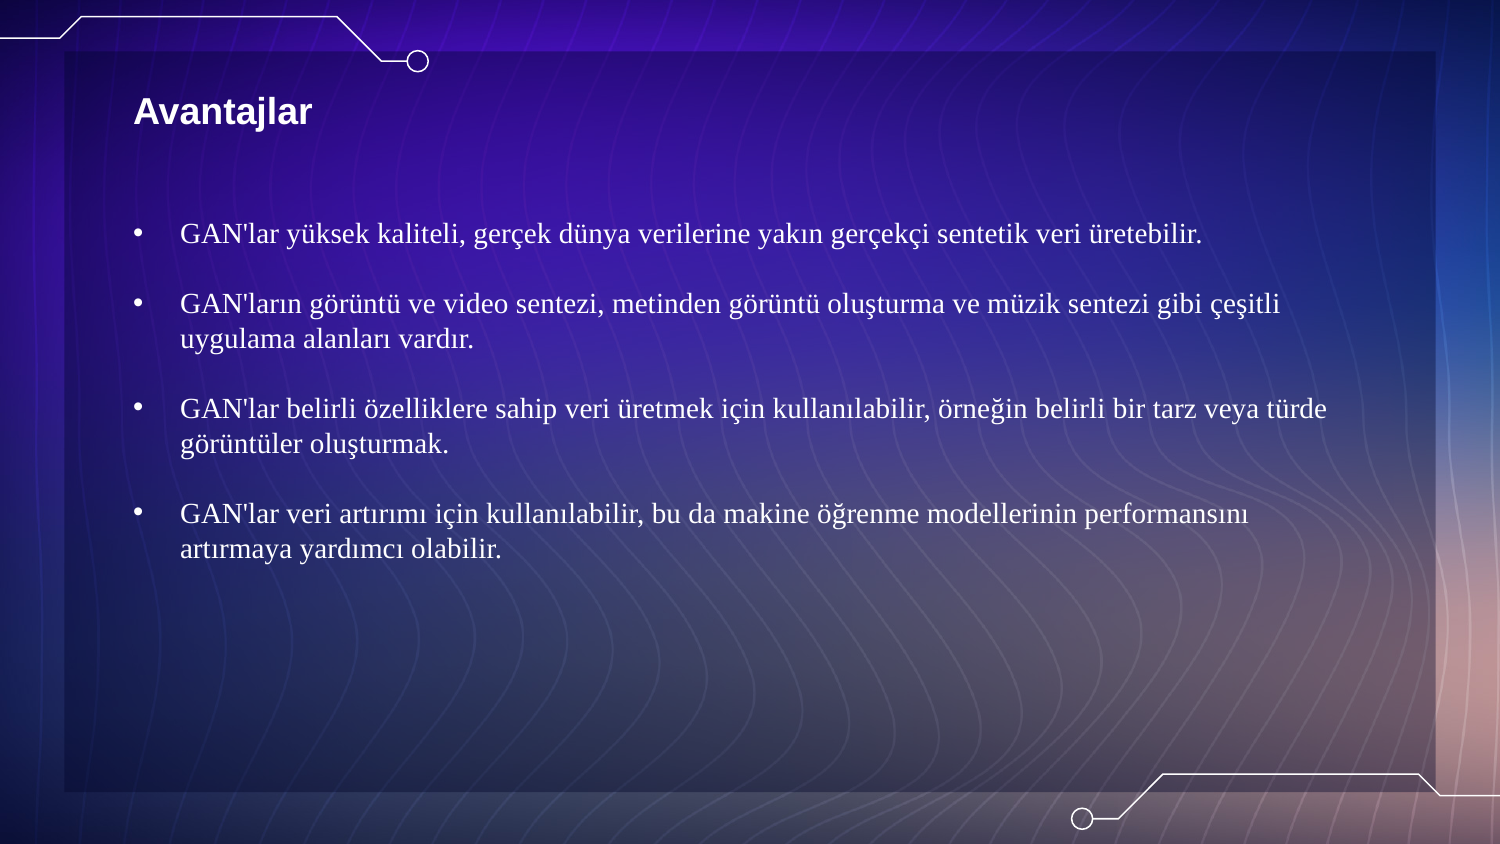

# Avantajlar
GAN'lar yüksek kaliteli, gerçek dünya verilerine yakın gerçekçi sentetik veri üretebilir.

GAN'ların görüntü ve video sentezi, metinden görüntü oluşturma ve müzik sentezi gibi çeşitli uygulama alanları vardır.

GAN'lar belirli özelliklere sahip veri üretmek için kullanılabilir, örneğin belirli bir tarz veya türde görüntüler oluşturmak.

GAN'lar veri artırımı için kullanılabilir, bu da makine öğrenme modellerinin performansını artırmaya yardımcı olabilir.